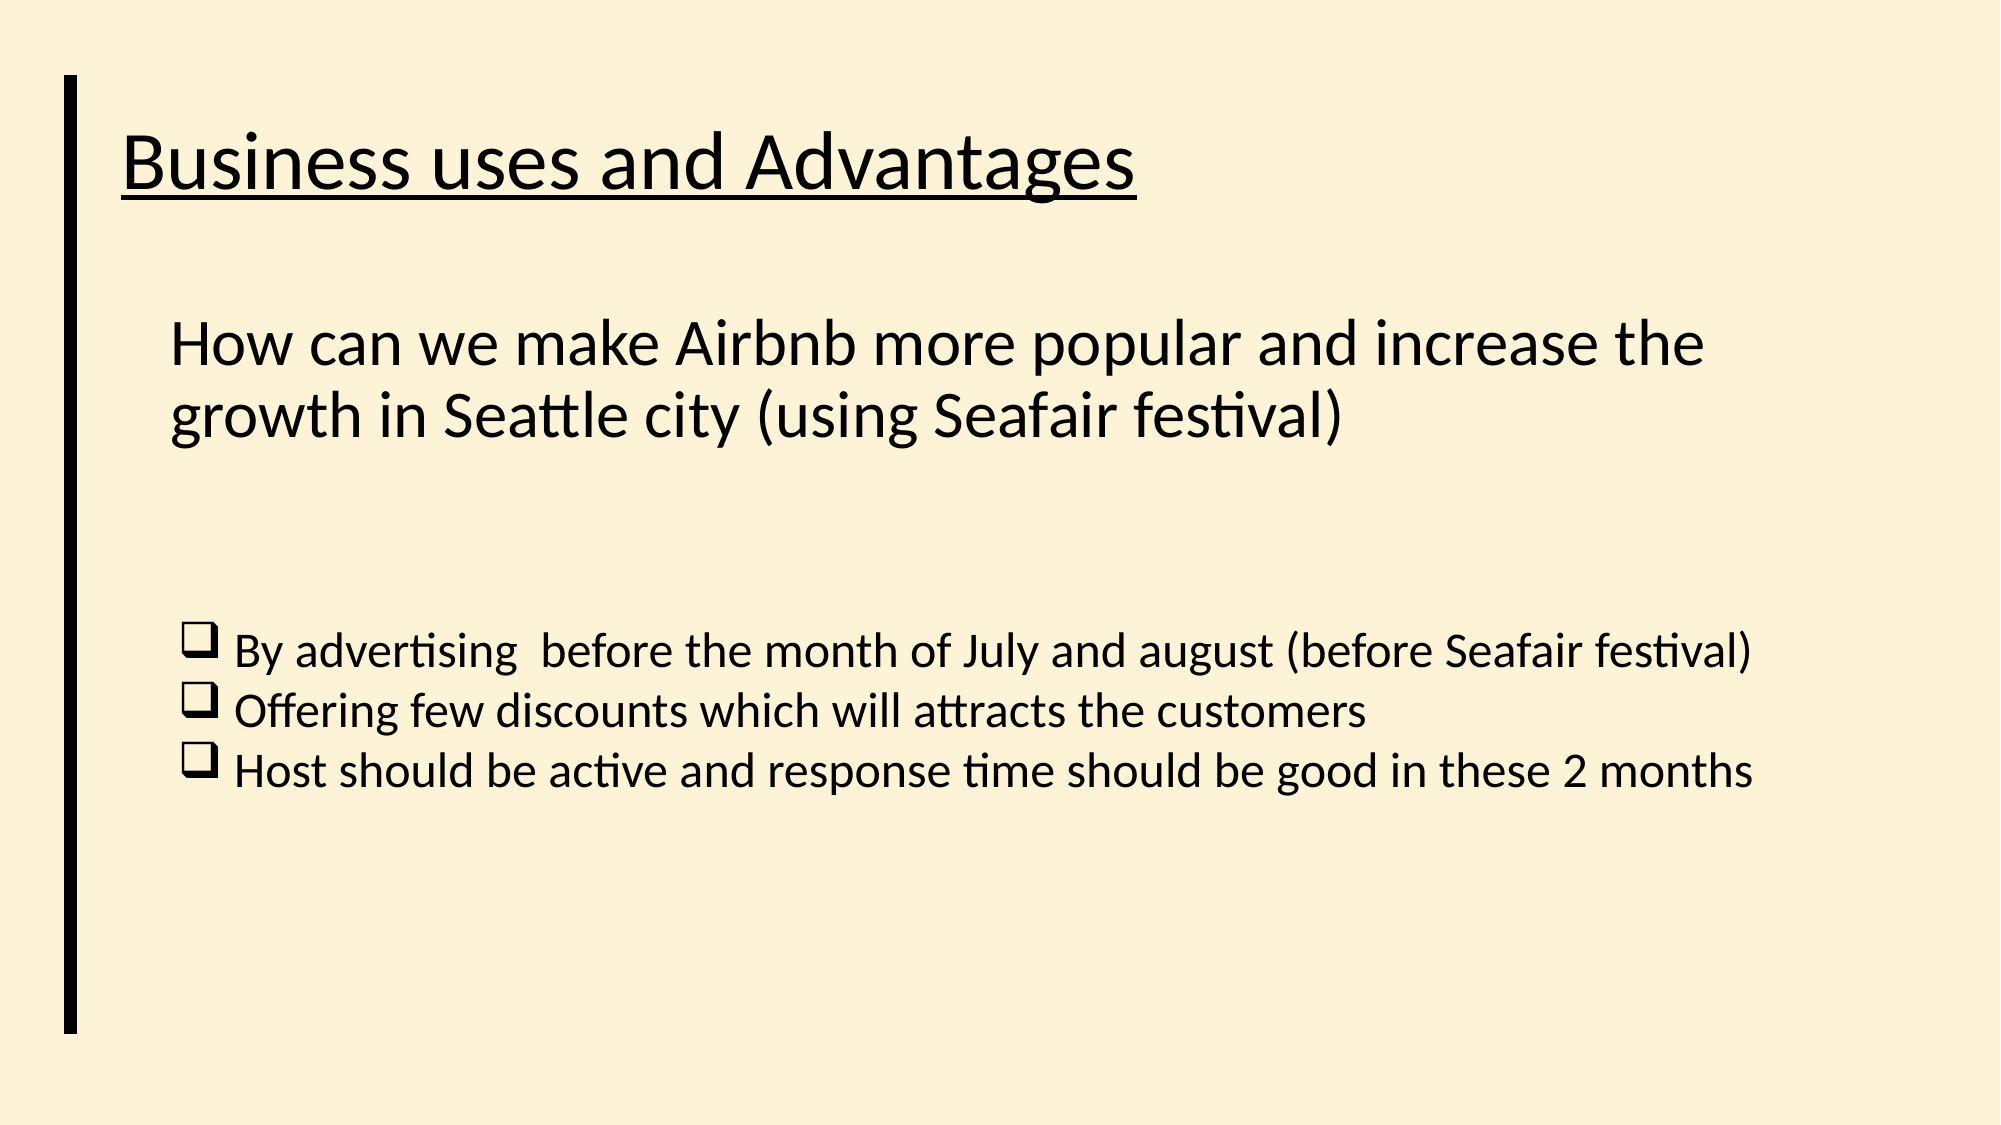

# Business uses and Advantages
How can we make Airbnb more popular and increase the growth in Seattle city (using Seafair festival)
By advertising  before the month of July and august (before Seafair festival)
Offering few discounts which will attracts the customers
Host should be active and response time should be good in these 2 months